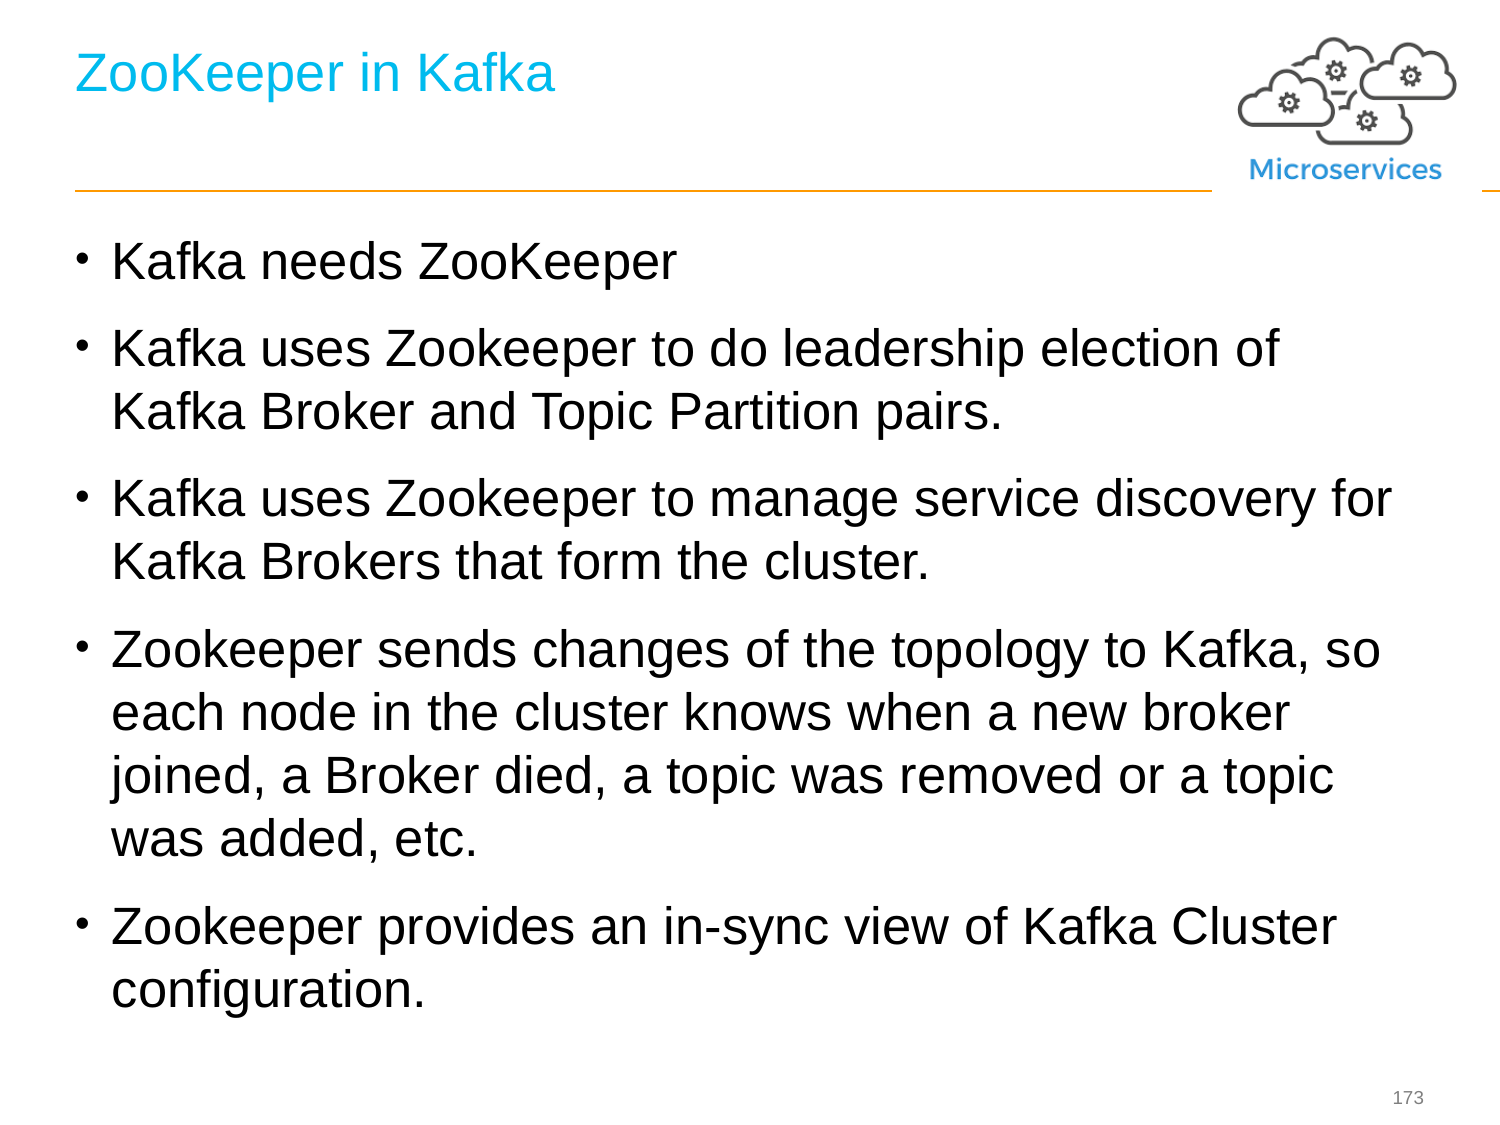

# ZooKeeper in Kafka
Kafka needs ZooKeeper
Kafka uses Zookeeper to do leadership election of Kafka Broker and Topic Partition pairs.
Kafka uses Zookeeper to manage service discovery for Kafka Brokers that form the cluster.
Zookeeper sends changes of the topology to Kafka, so each node in the cluster knows when a new broker joined, a Broker died, a topic was removed or a topic was added, etc.
Zookeeper provides an in-sync view of Kafka Cluster configuration.